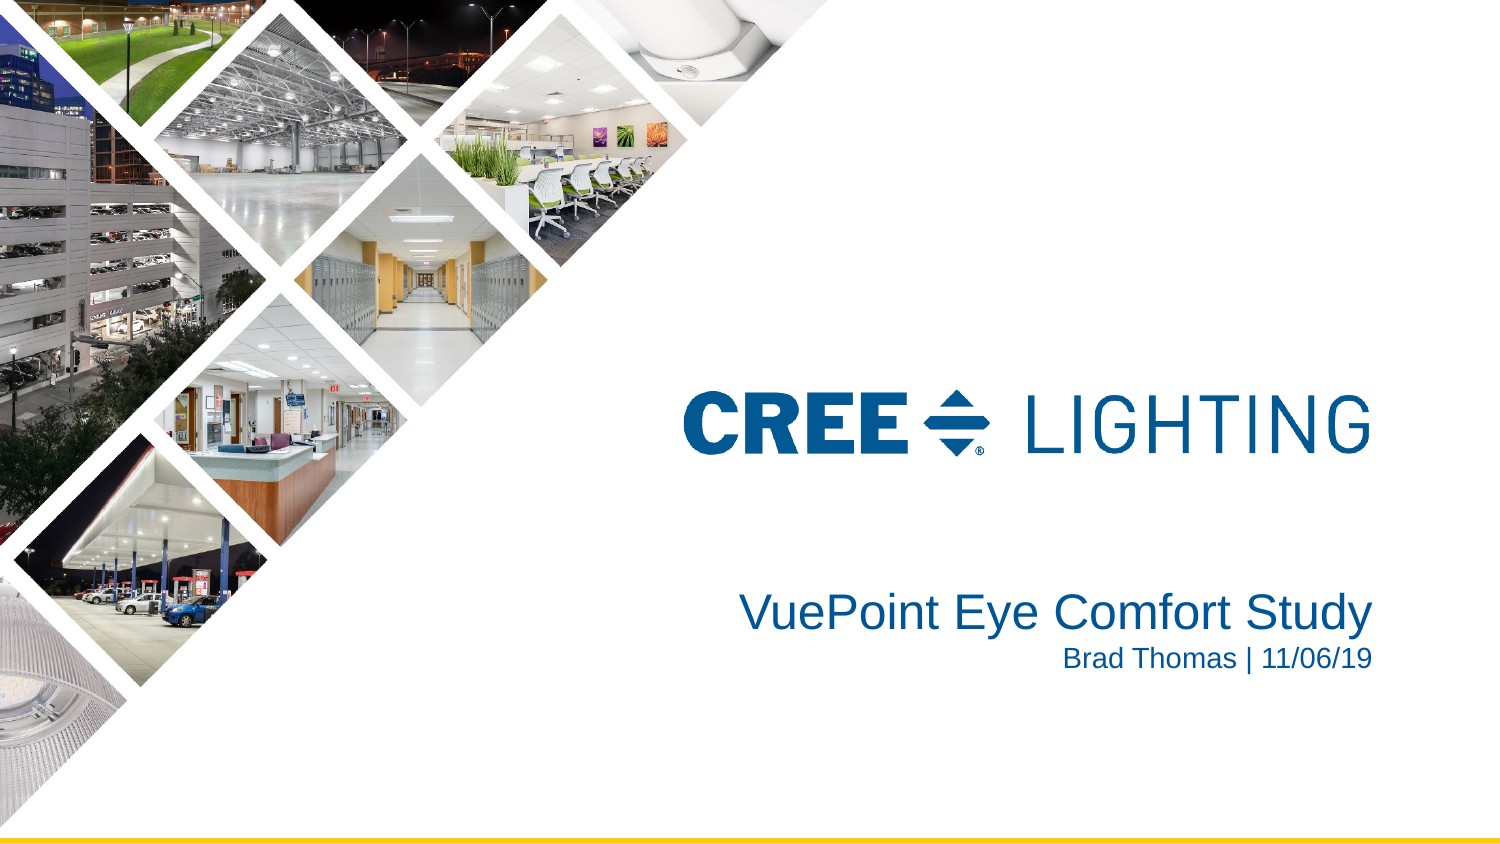

VuePoint Eye Comfort Study
Brad Thomas | 11/06/19